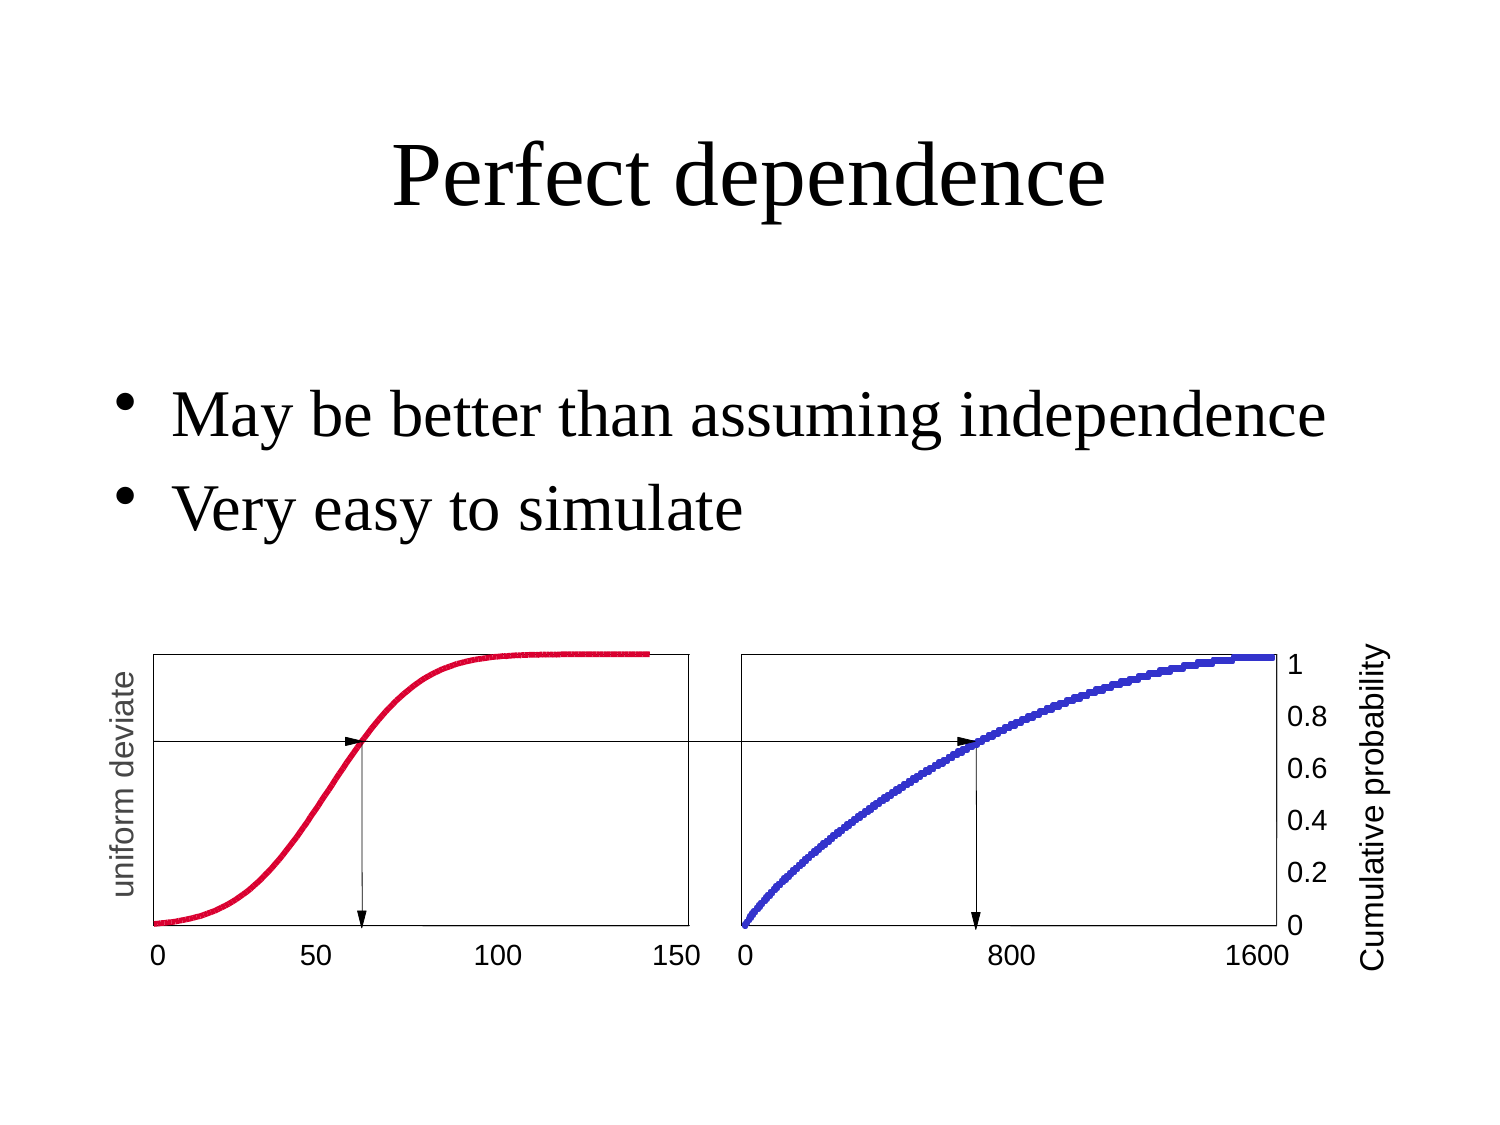

# Perfect dependence
May be better than assuming independence
Very easy to simulate
1

0.8

0.6

uniform deviate

Cumulative probability

0.4

0.2

0

0
50
100
150
0
800
1600